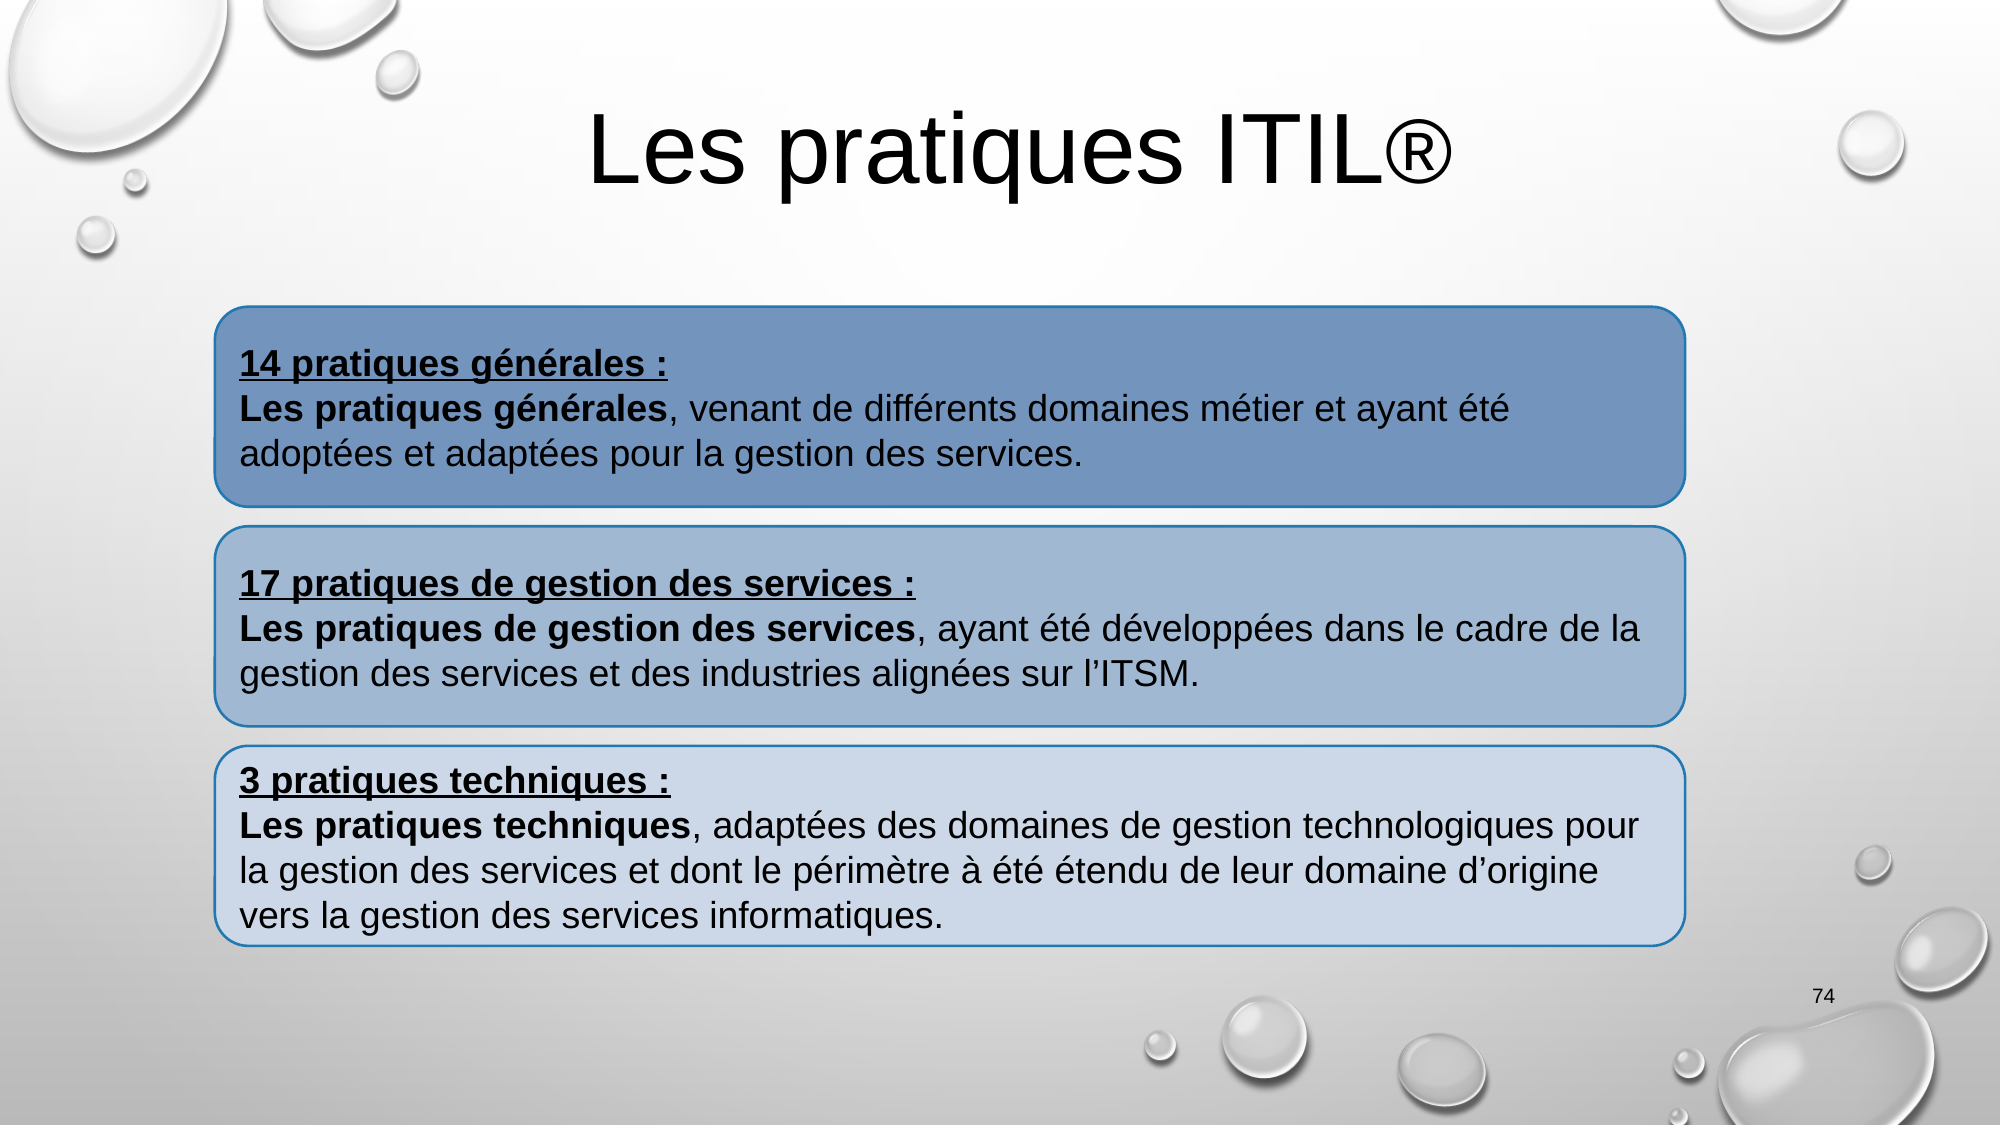

Les pratiques ITIL®
14 pratiques générales :
Les pratiques générales, venant de différents domaines métier et ayant été adoptées et adaptées pour la gestion des services.
17 pratiques de gestion des services :
Les pratiques de gestion des services, ayant été développées dans le cadre de la gestion des services et des industries alignées sur l’ITSM.
3 pratiques techniques :
Les pratiques techniques, adaptées des domaines de gestion technologiques pour la gestion des services et dont le périmètre à été étendu de leur domaine d’origine vers la gestion des services informatiques.
74